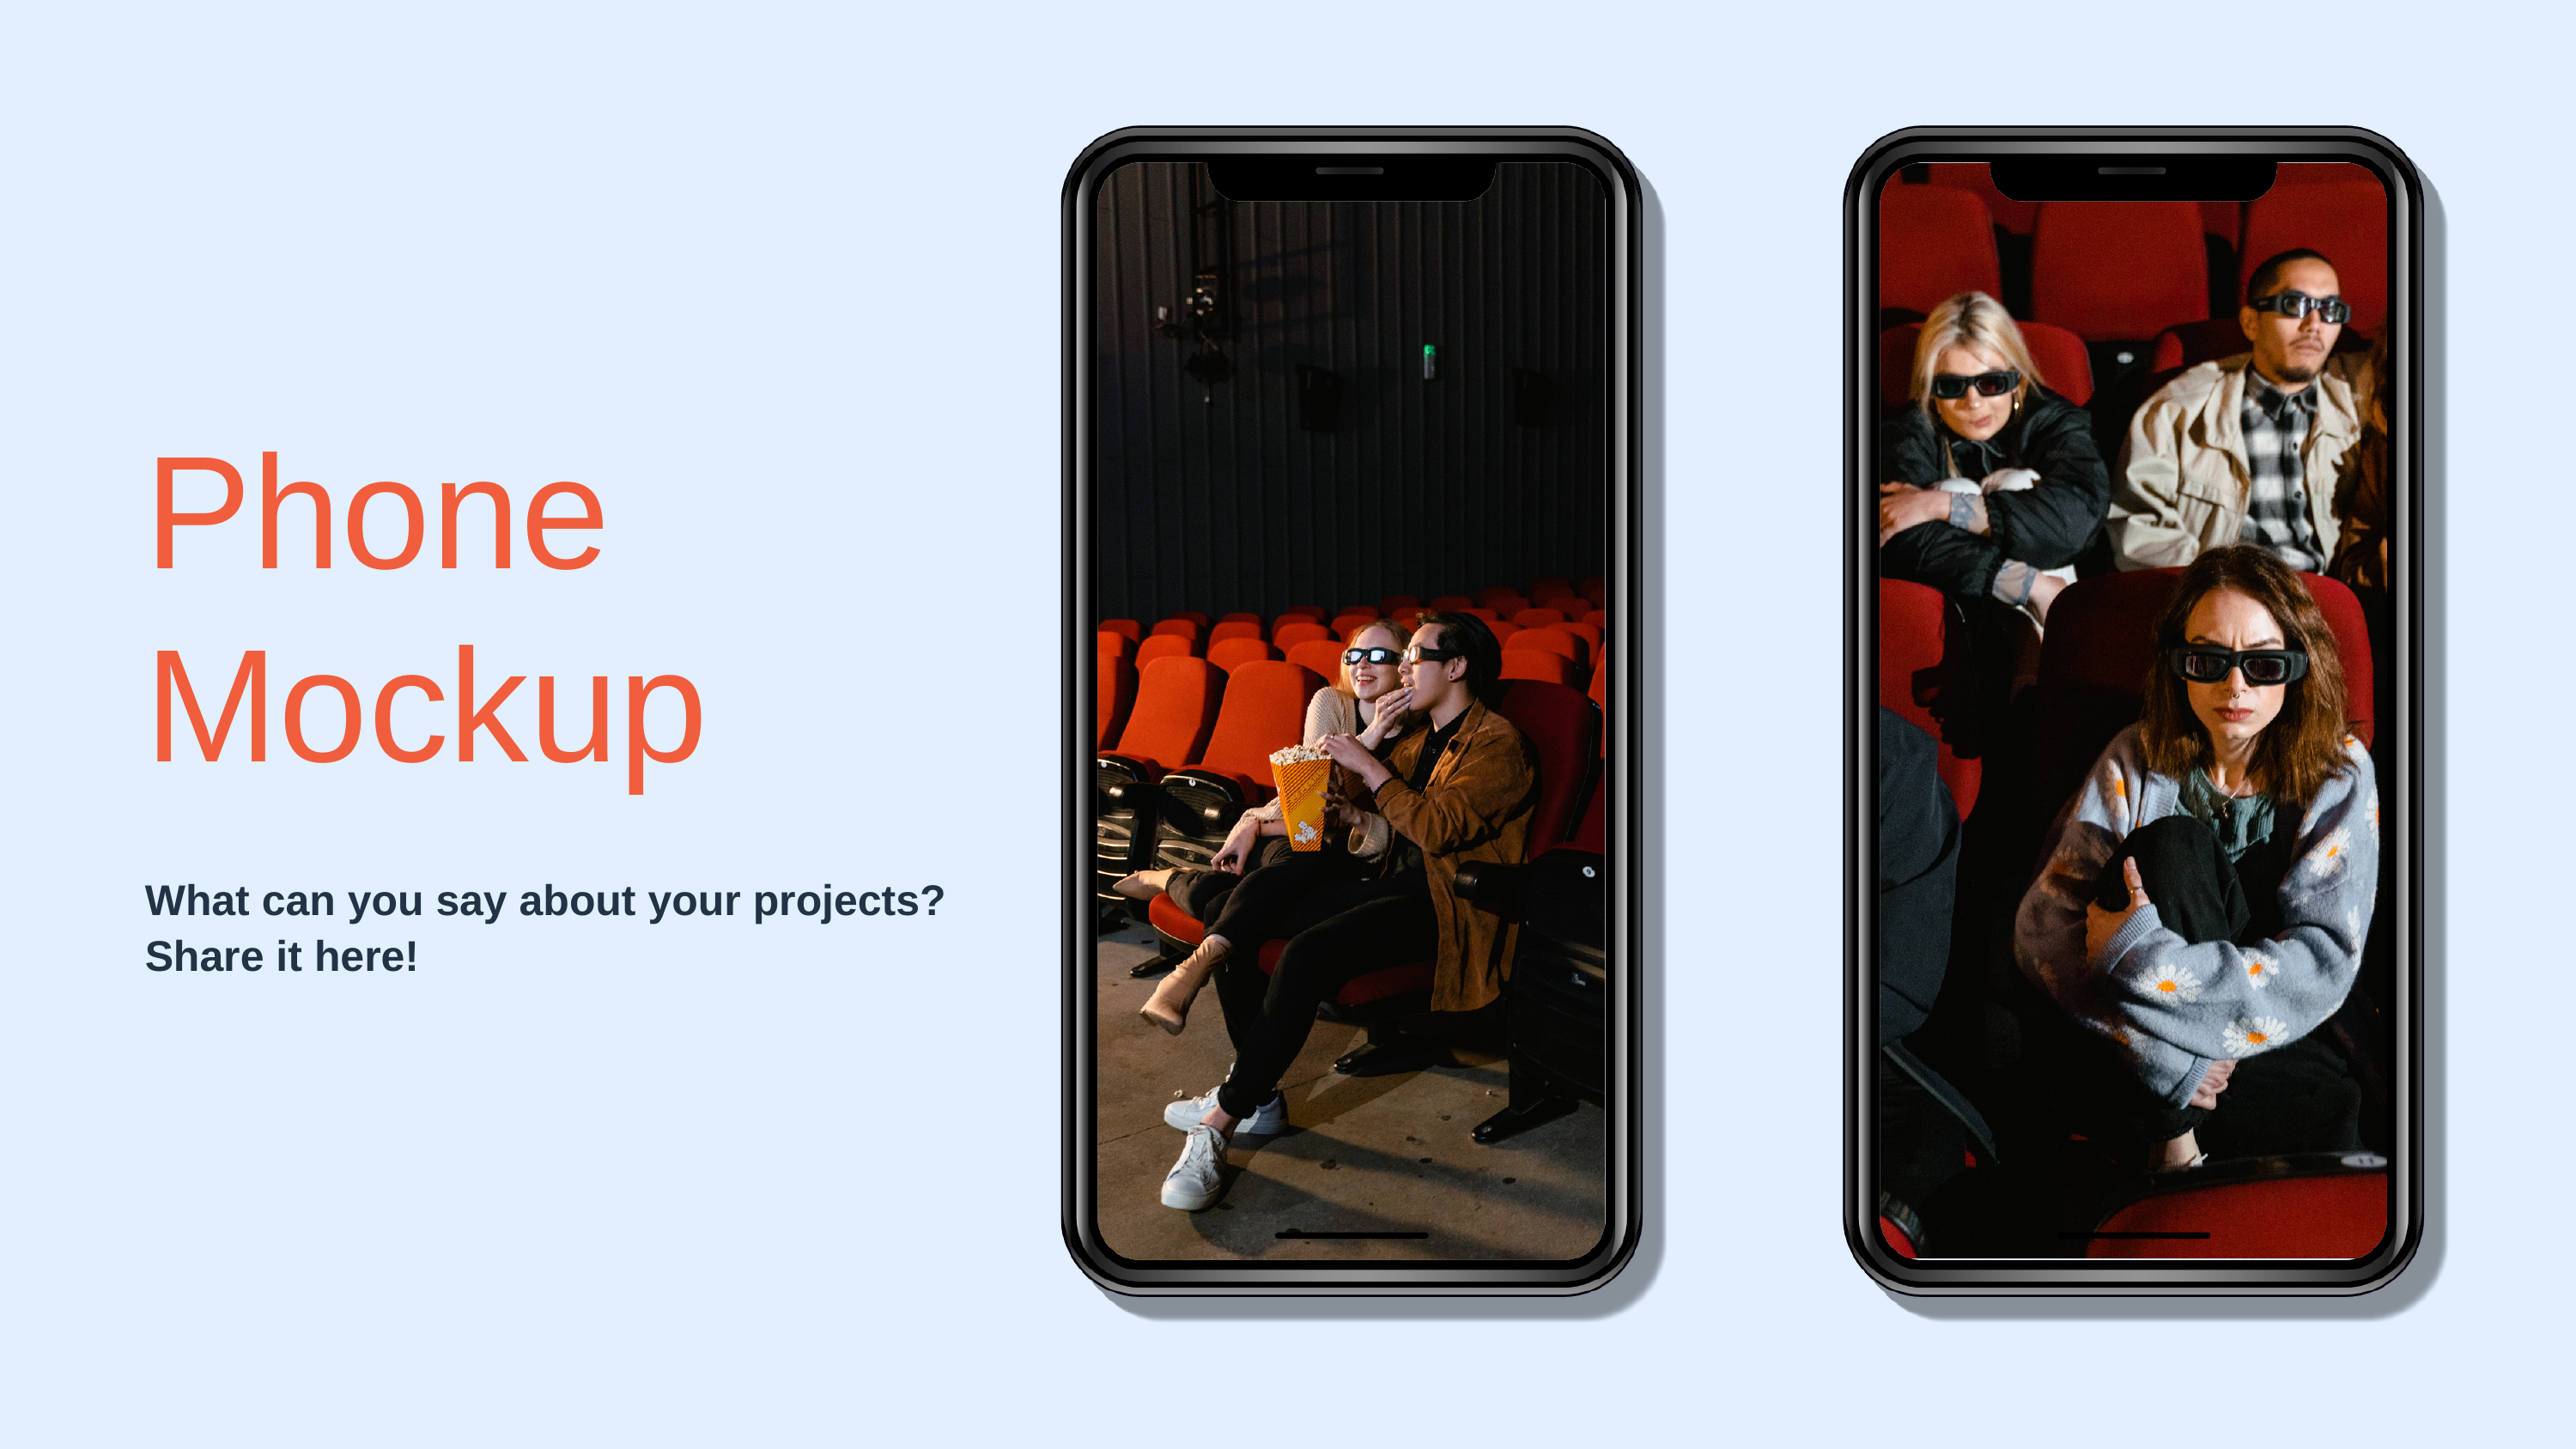

Phone
Mockup
What can you say about your projects? Share it here!